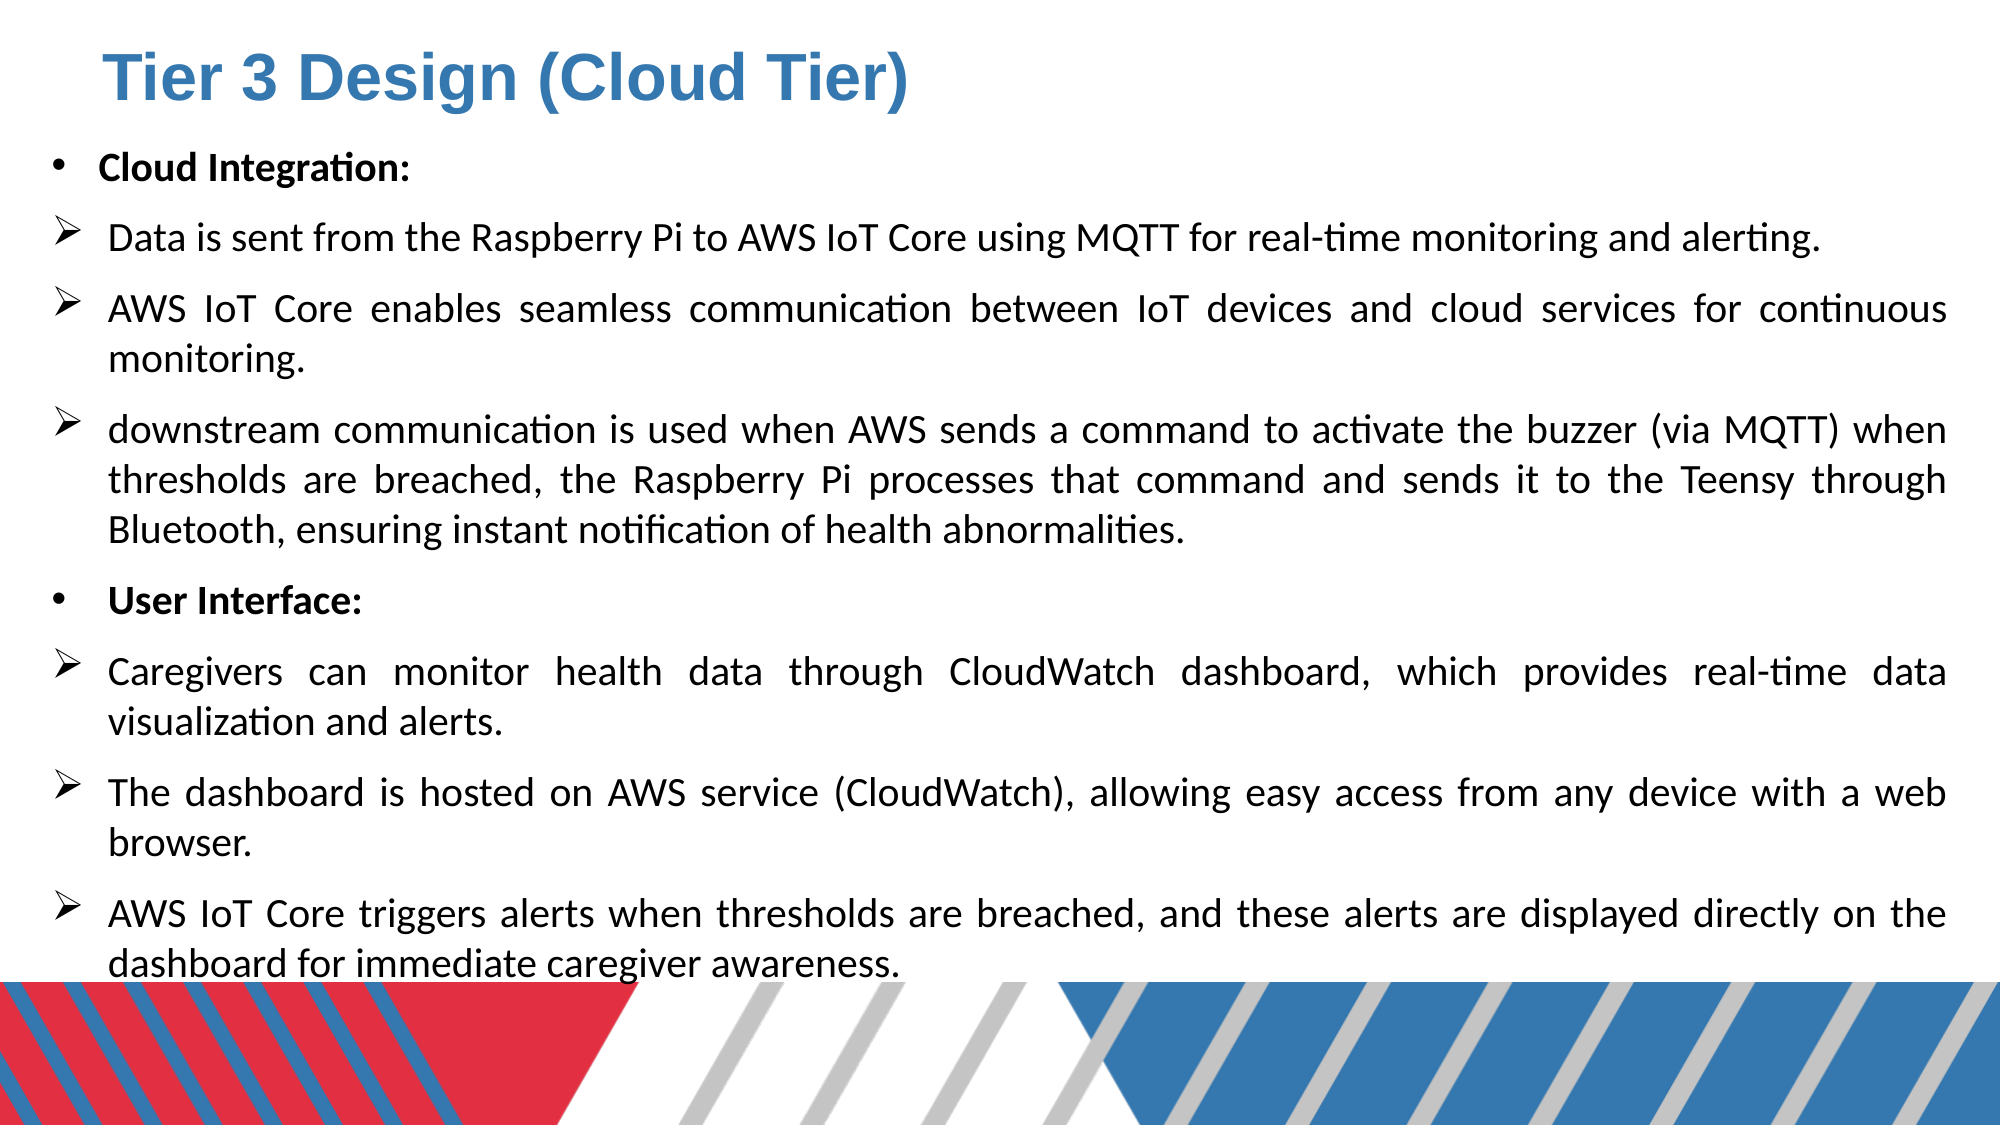

# Tier 3 Design (Cloud Tier)
Cloud Integration:
Data is sent from the Raspberry Pi to AWS IoT Core using MQTT for real-time monitoring and alerting.
AWS IoT Core enables seamless communication between IoT devices and cloud services for continuous monitoring.
downstream communication is used when AWS sends a command to activate the buzzer (via MQTT) when thresholds are breached, the Raspberry Pi processes that command and sends it to the Teensy through Bluetooth, ensuring instant notification of health abnormalities.
User Interface:
Caregivers can monitor health data through CloudWatch dashboard, which provides real-time data visualization and alerts.
The dashboard is hosted on AWS service (CloudWatch), allowing easy access from any device with a web browser.
AWS IoT Core triggers alerts when thresholds are breached, and these alerts are displayed directly on the dashboard for immediate caregiver awareness.